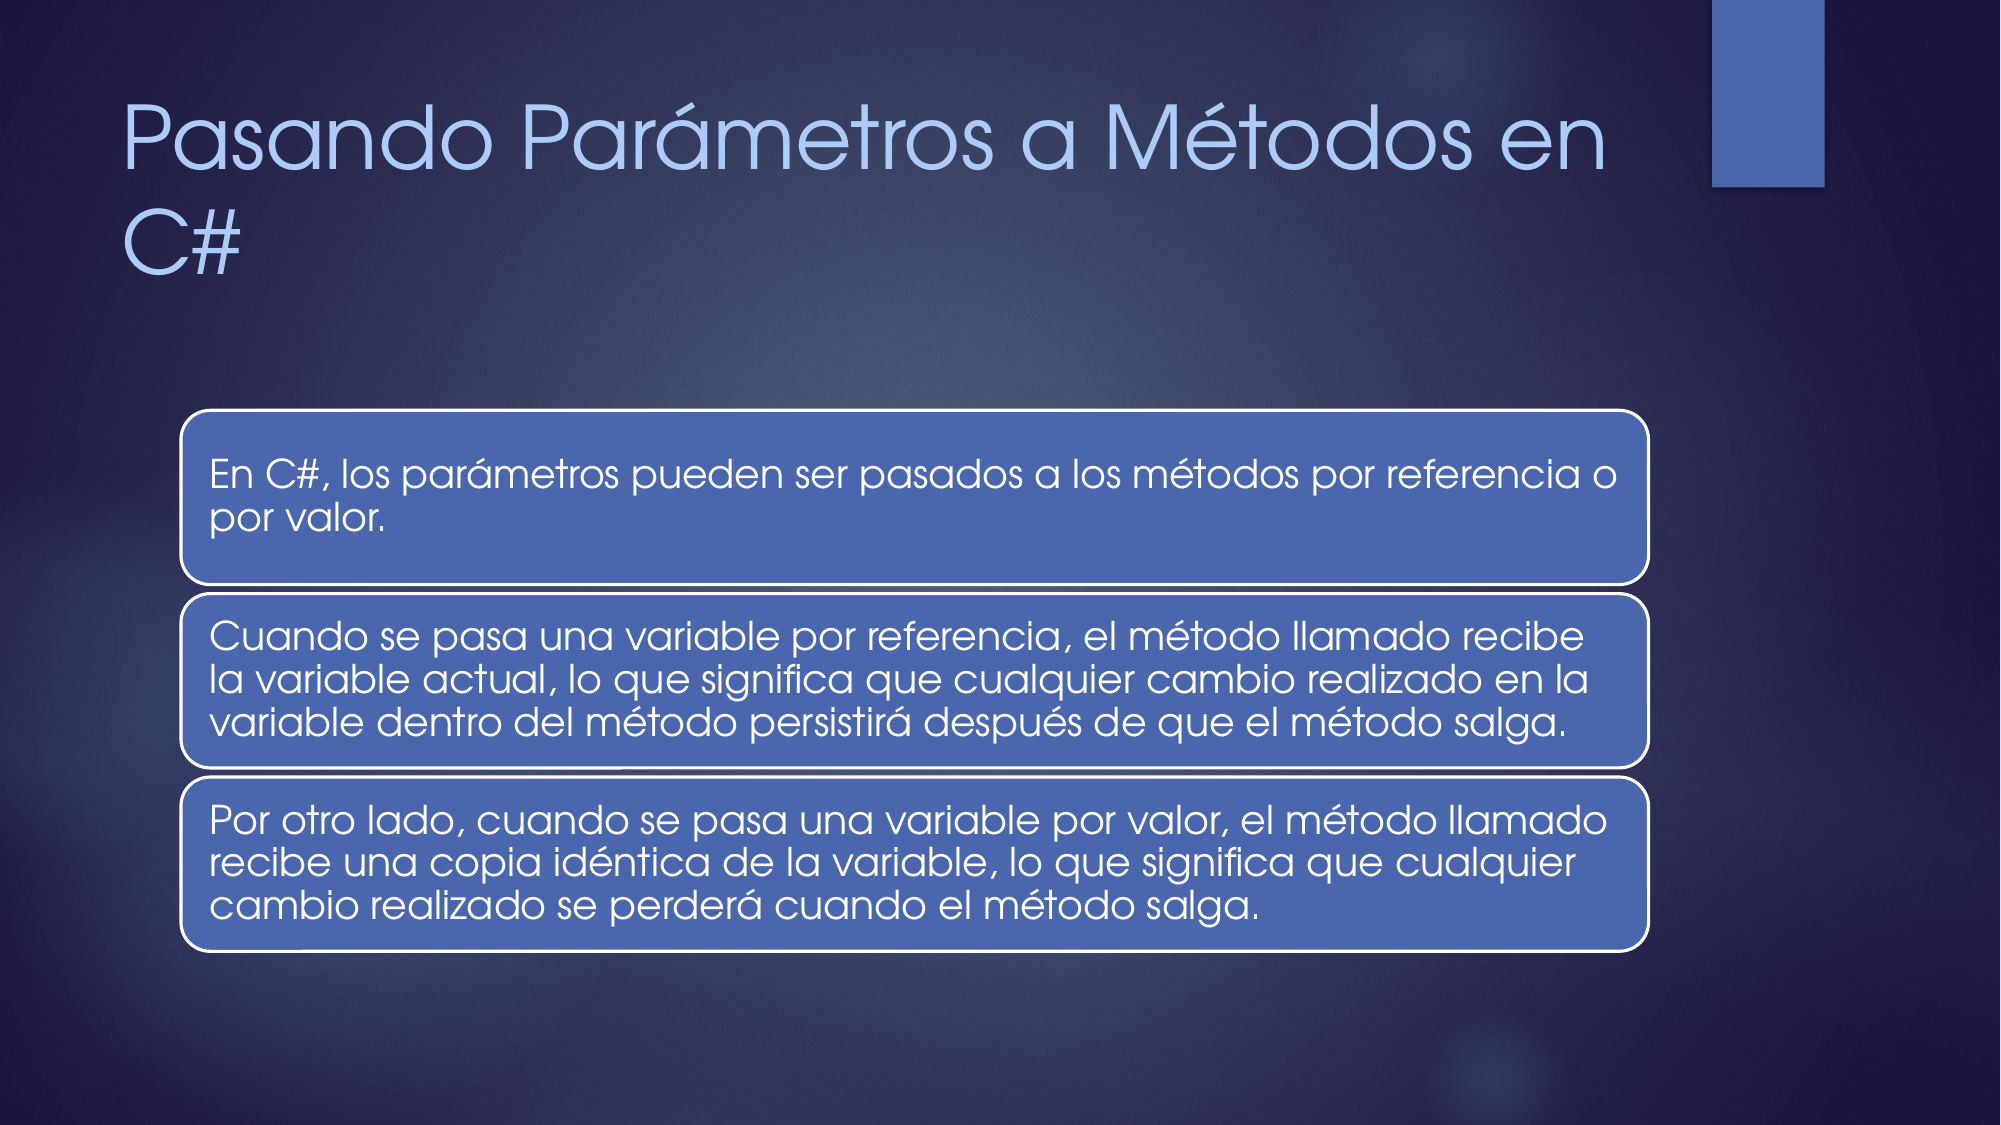

# Pasando Parámetros a Métodos en C#
En C#, los parámetros pueden ser pasados a los métodos por referencia o por valor.
Cuando se pasa una variable por referencia, el método llamado recibe la variable actual, lo que significa que cualquier cambio realizado en la variable dentro del método persistirá después de que el método salga.
Por otro lado, cuando se pasa una variable por valor, el método llamado recibe una copia idéntica de la variable, lo que significa que cualquier cambio realizado se perderá cuando el método salga.